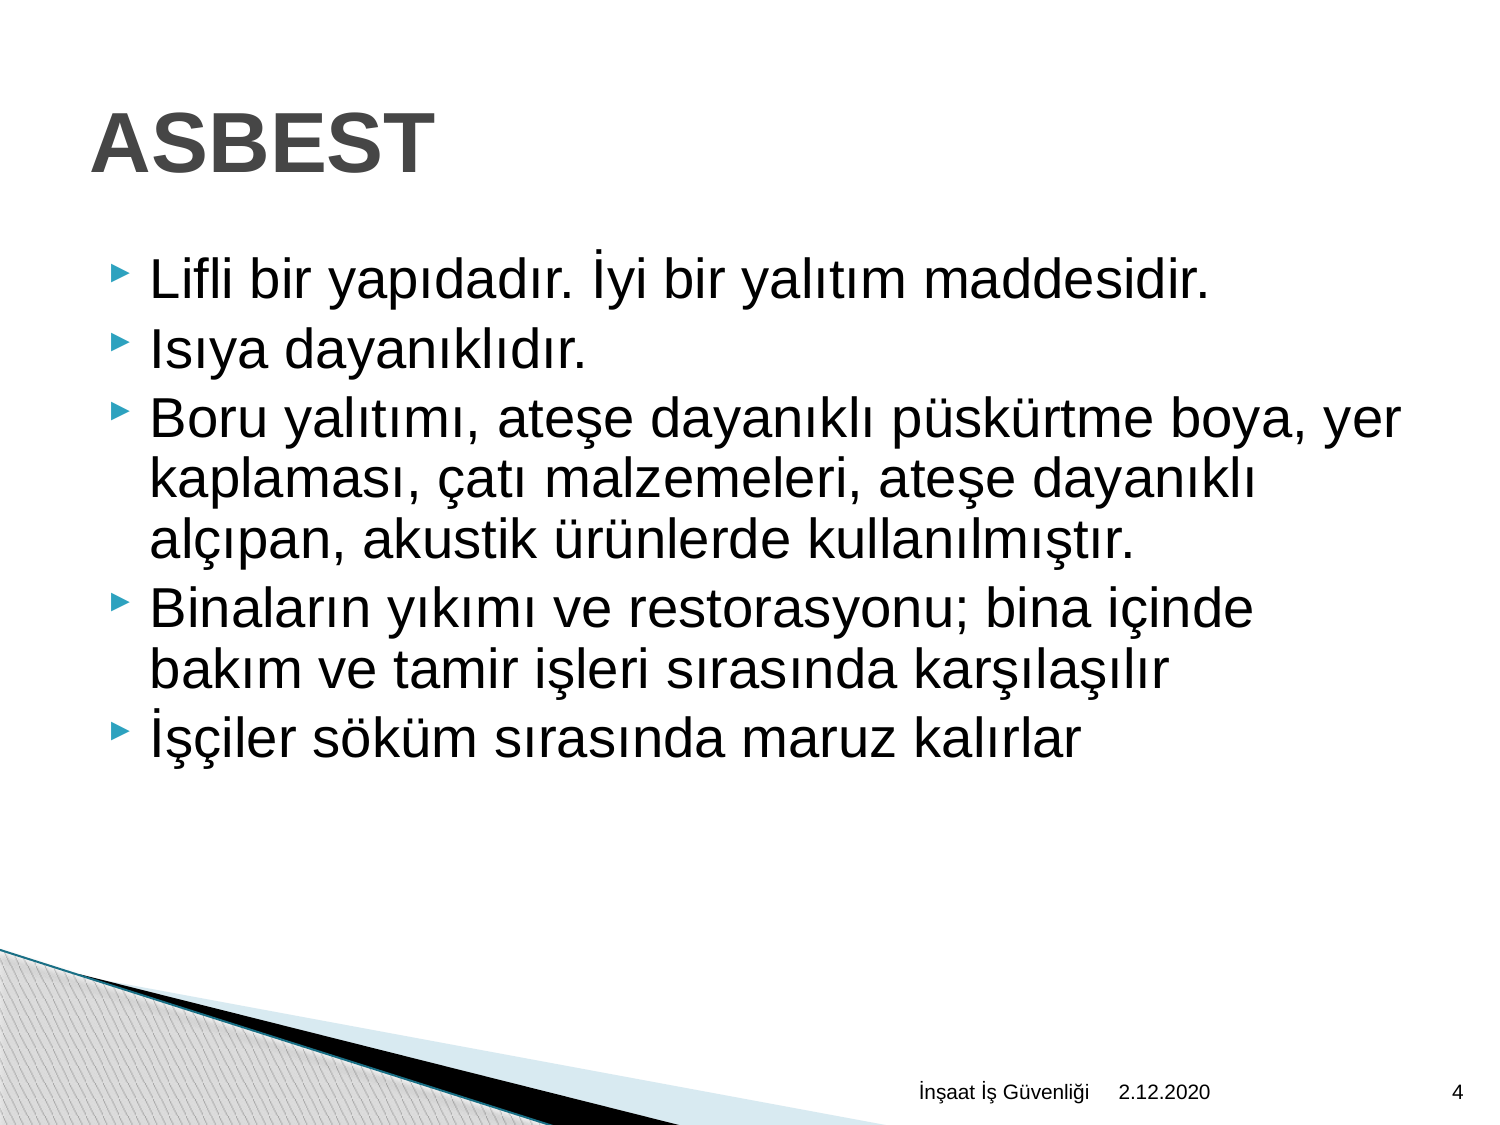

ASBEST
Lifli bir yapıdadır. İyi bir yalıtım maddesidir.
Isıya dayanıklıdır.
Boru yalıtımı, ateşe dayanıklı püskürtme boya, yer kaplaması, çatı malzemeleri, ateşe dayanıklı alçıpan, akustik ürünlerde kullanılmıştır.
Binaların yıkımı ve restorasyonu; bina içinde bakım ve tamir işleri sırasında karşılaşılır
İşçiler söküm sırasında maruz kalırlar
İnşaat İş Güvenliği
2.12.2020
4